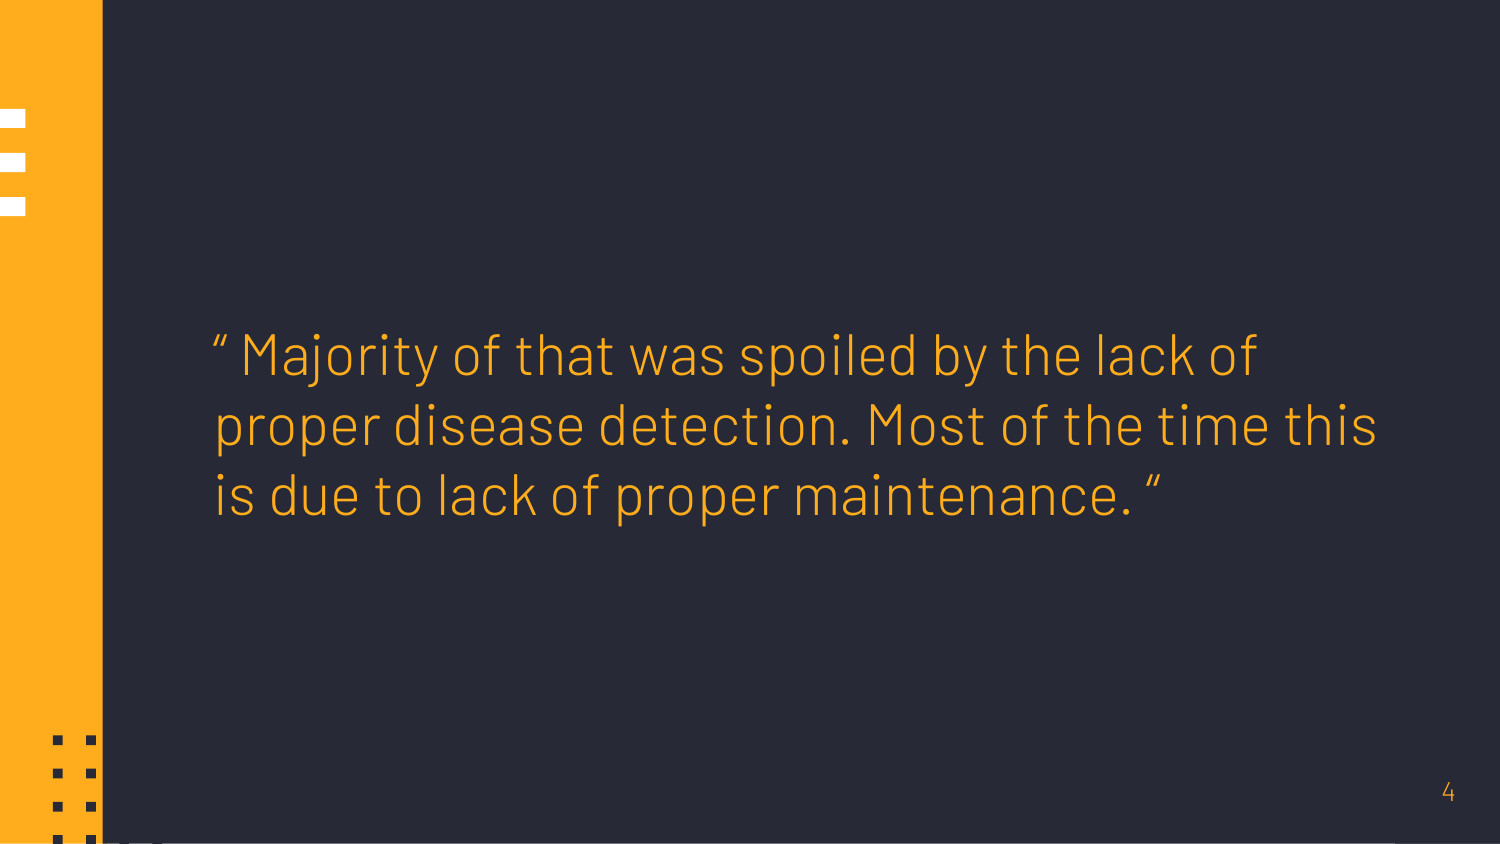

“ Majority of that was spoiled by the lack of proper disease detection. Most of the time this is due to lack of proper maintenance. “
4